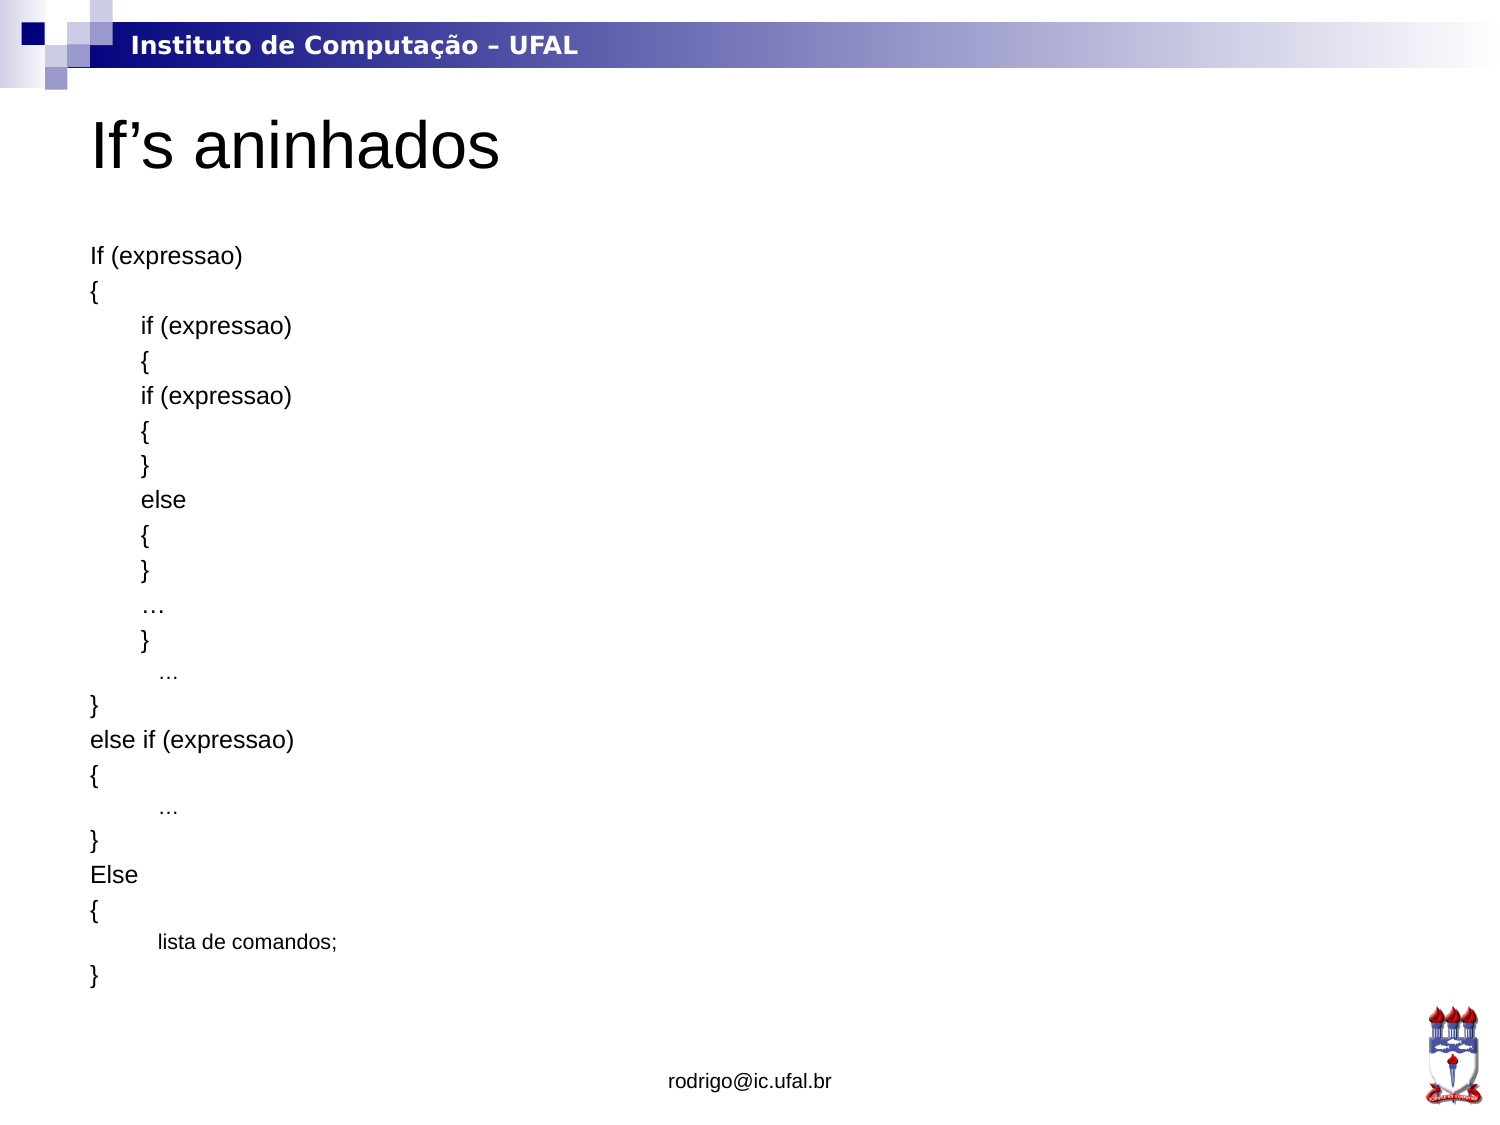

# If’s aninhados
If (expressao)
{
	if (expressao)
	{
		if (expressao)
		{
		}
		else
		{
		}
		…
	}
…
}
else if (expressao)
{
…
}
Else
{
lista de comandos;
}
rodrigo@ic.ufal.br